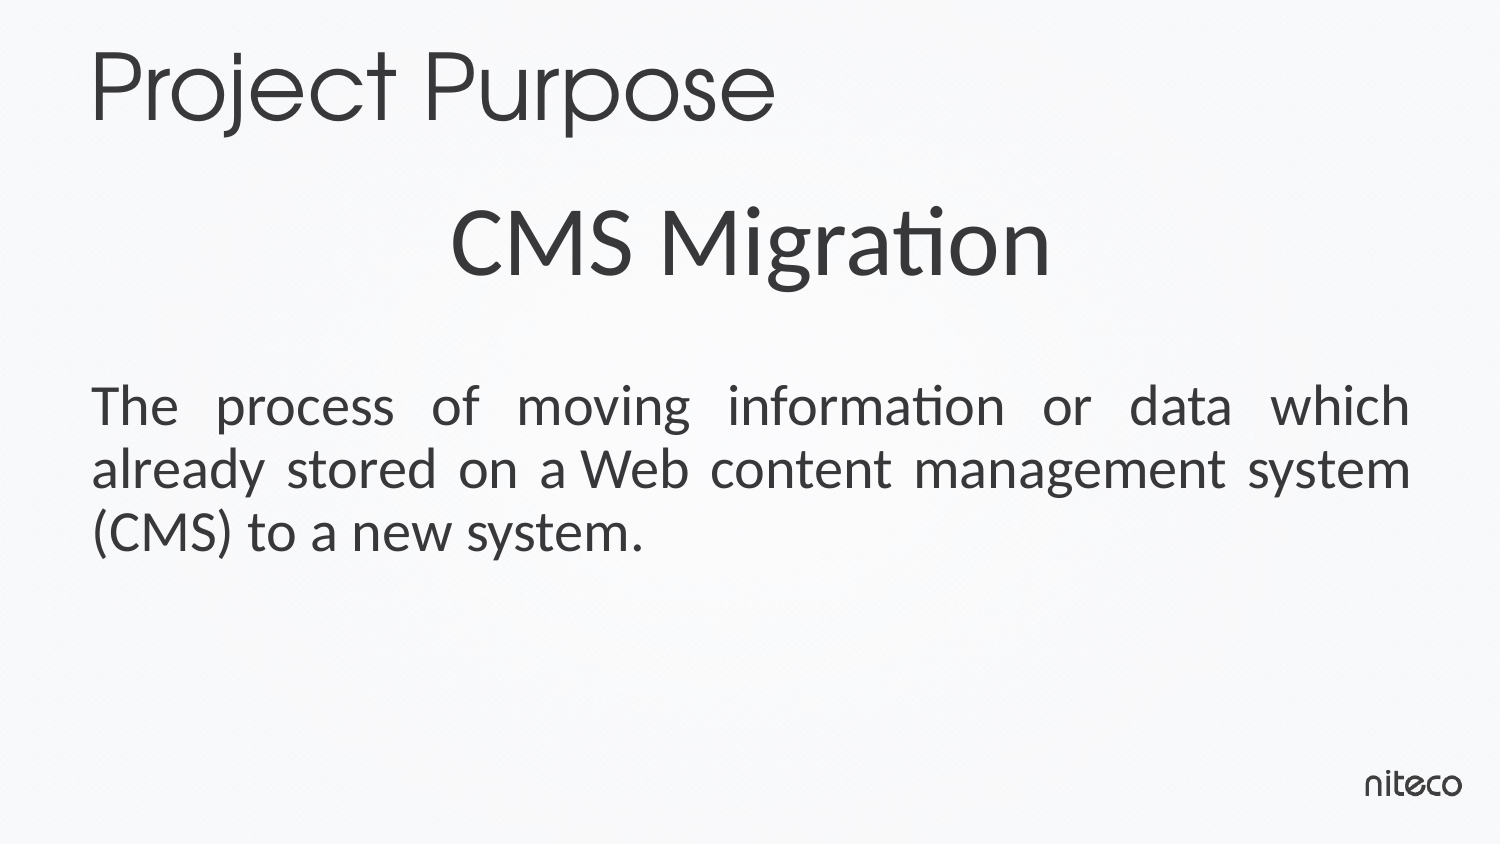

# Project Purpose
CMS Migration

The process of moving information or data which already stored on a Web content management system (CMS) to a new system.